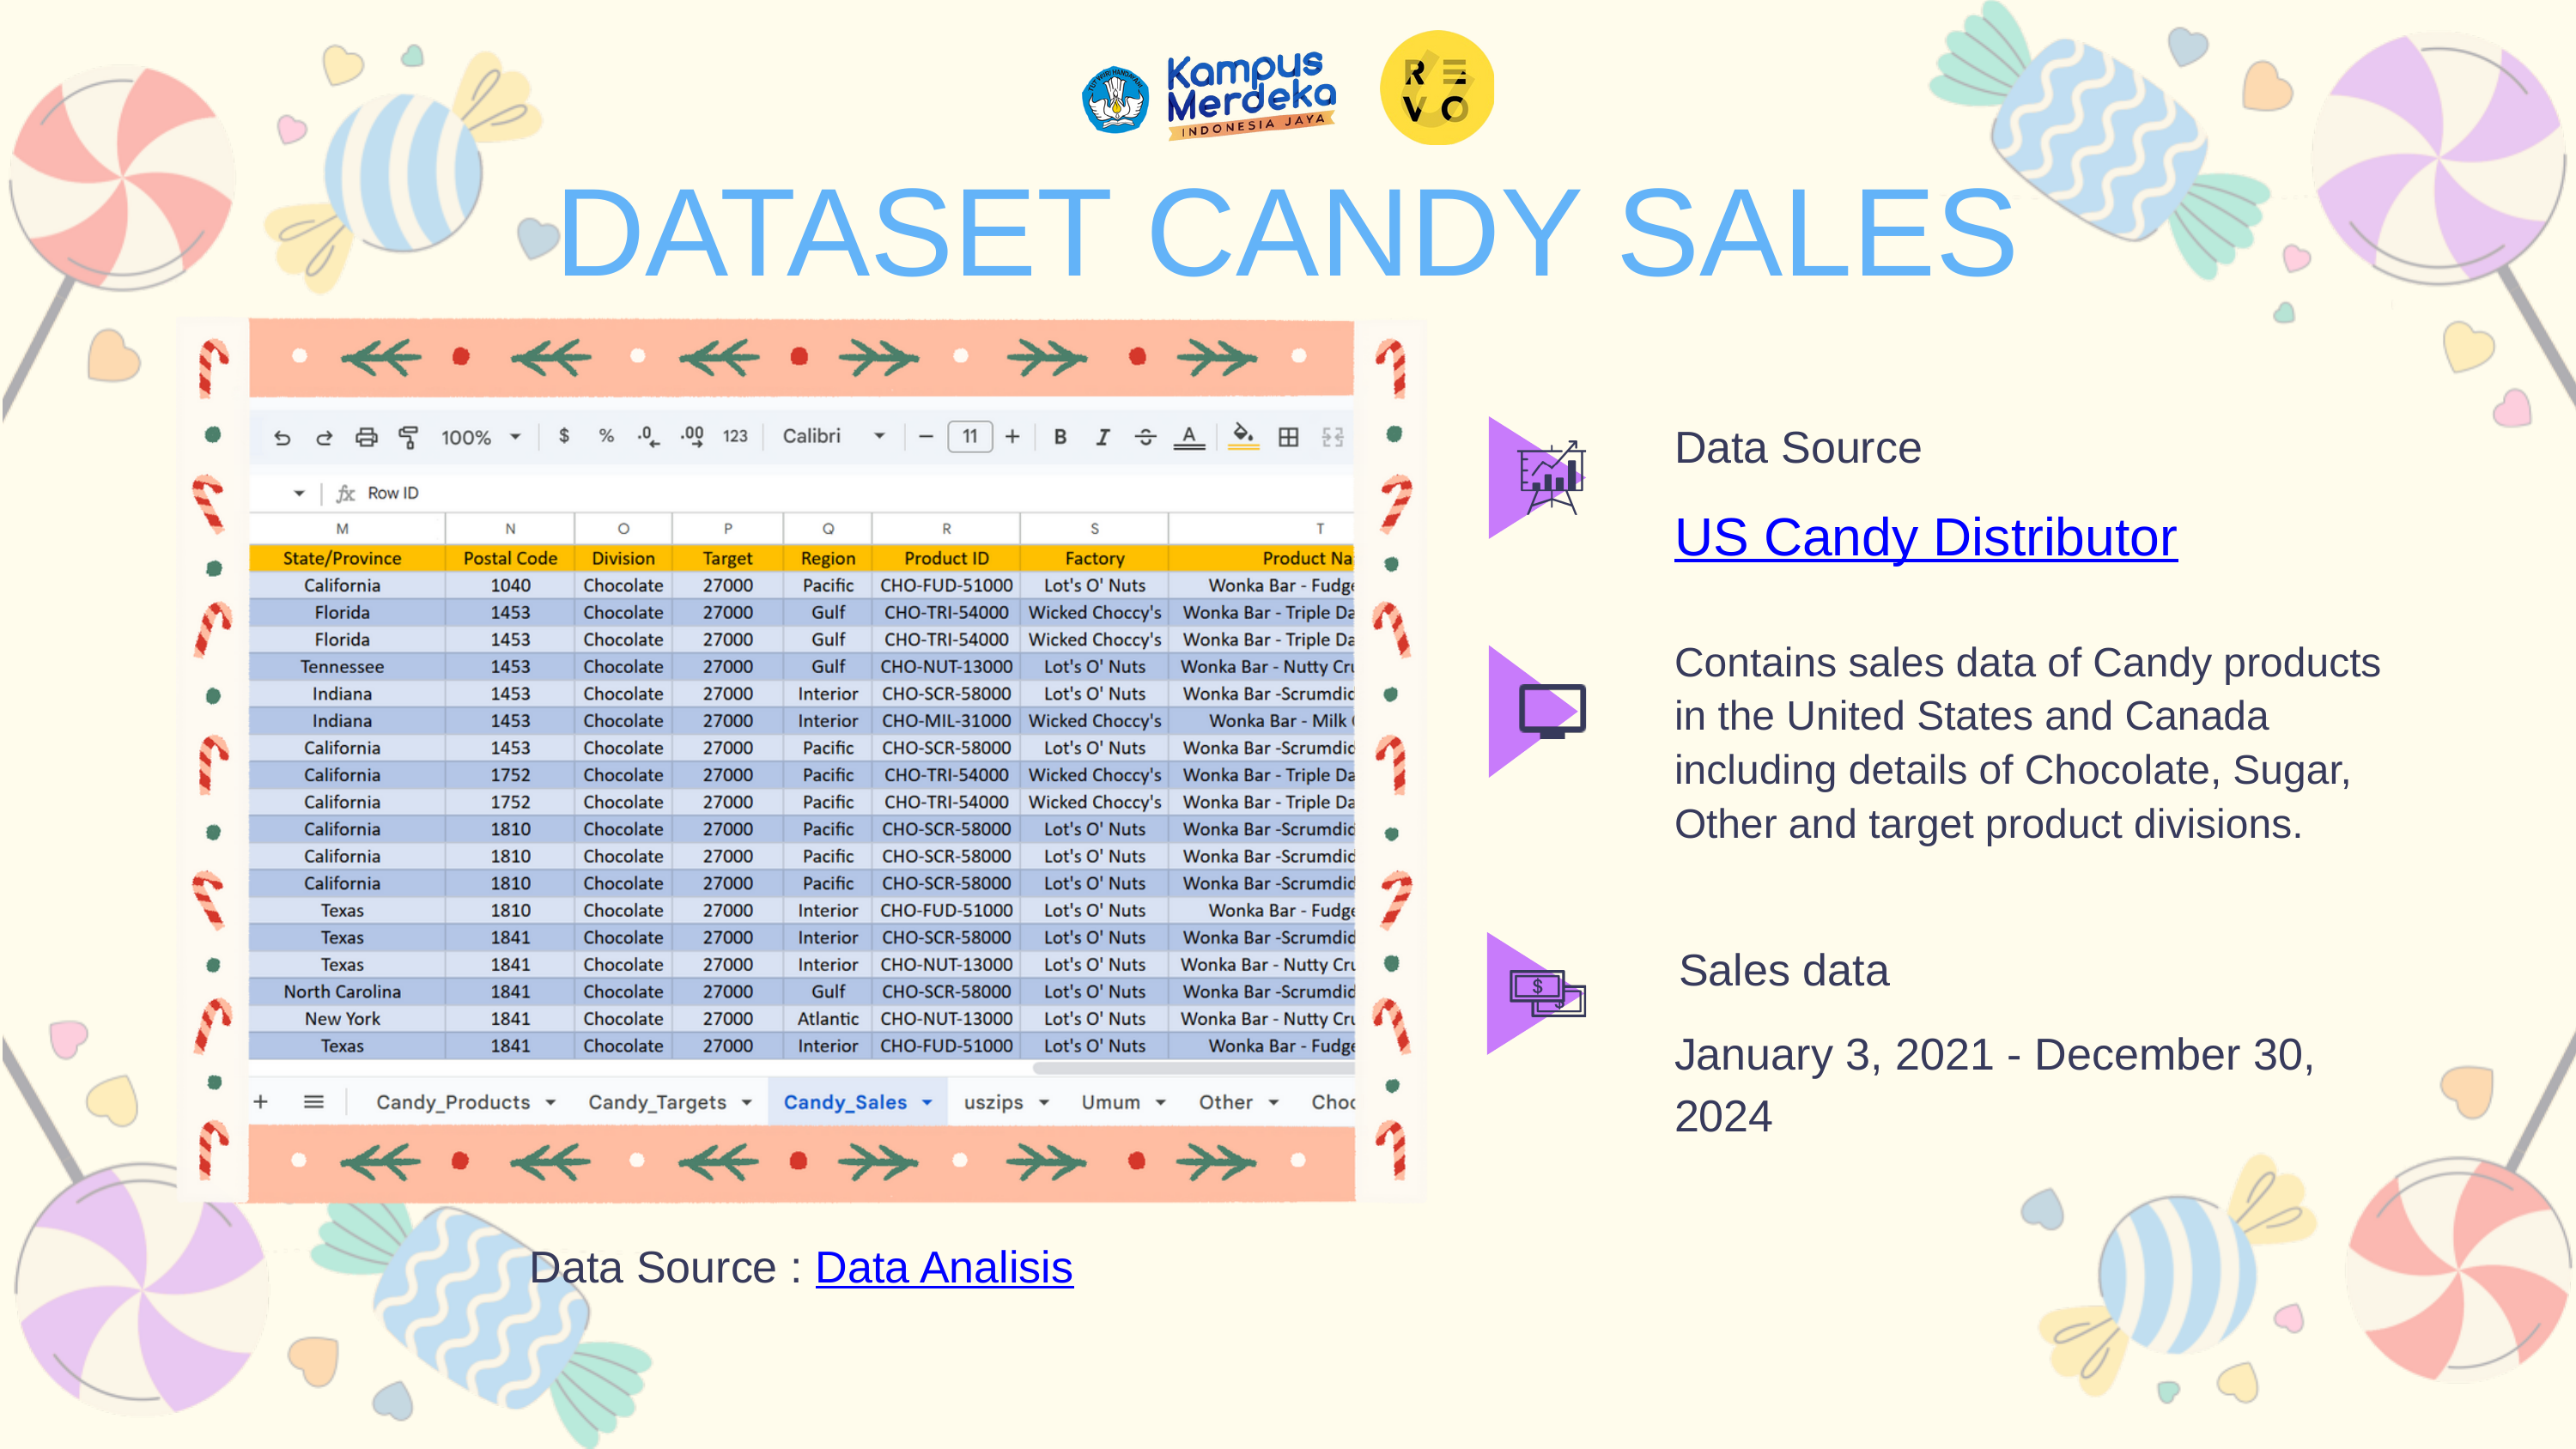

DATASET CANDY SALES

Data Source

US Candy Distributor
Contains sales data of Candy products in the United States and Canada including details of Chocolate, Sugar, Other and target product divisions.

Sales data

January 3, 2021 - December 30, 2024
Data Source : Data Analisis